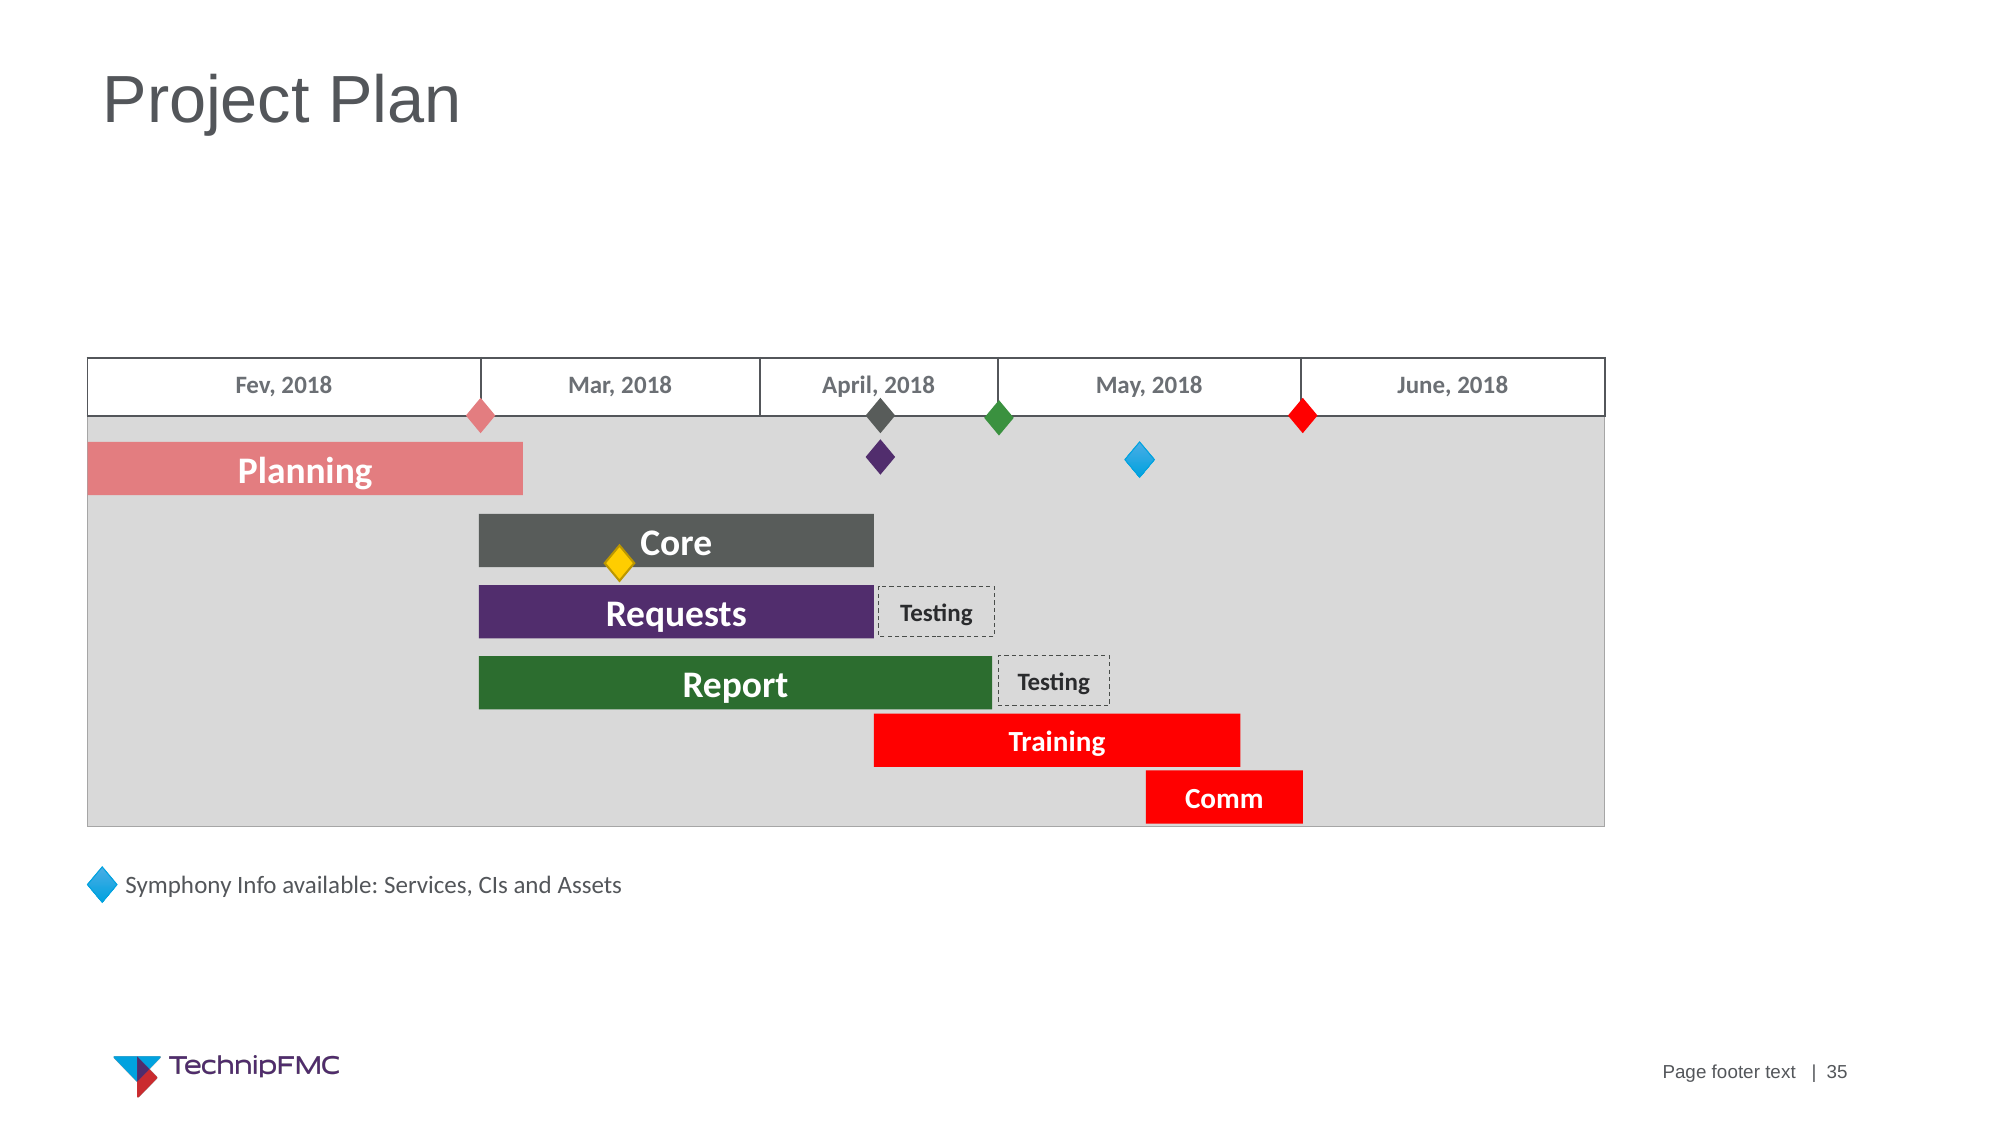

# Project Plan
| Fev, 2018 | Mar, 2018 | April, 2018 | May, 2018 | June, 2018 |
| --- | --- | --- | --- | --- |

Planning

Core

Requests
Testing
Testing
Report
Training
Comm
Symphony Info available: Services, CIs and Assets